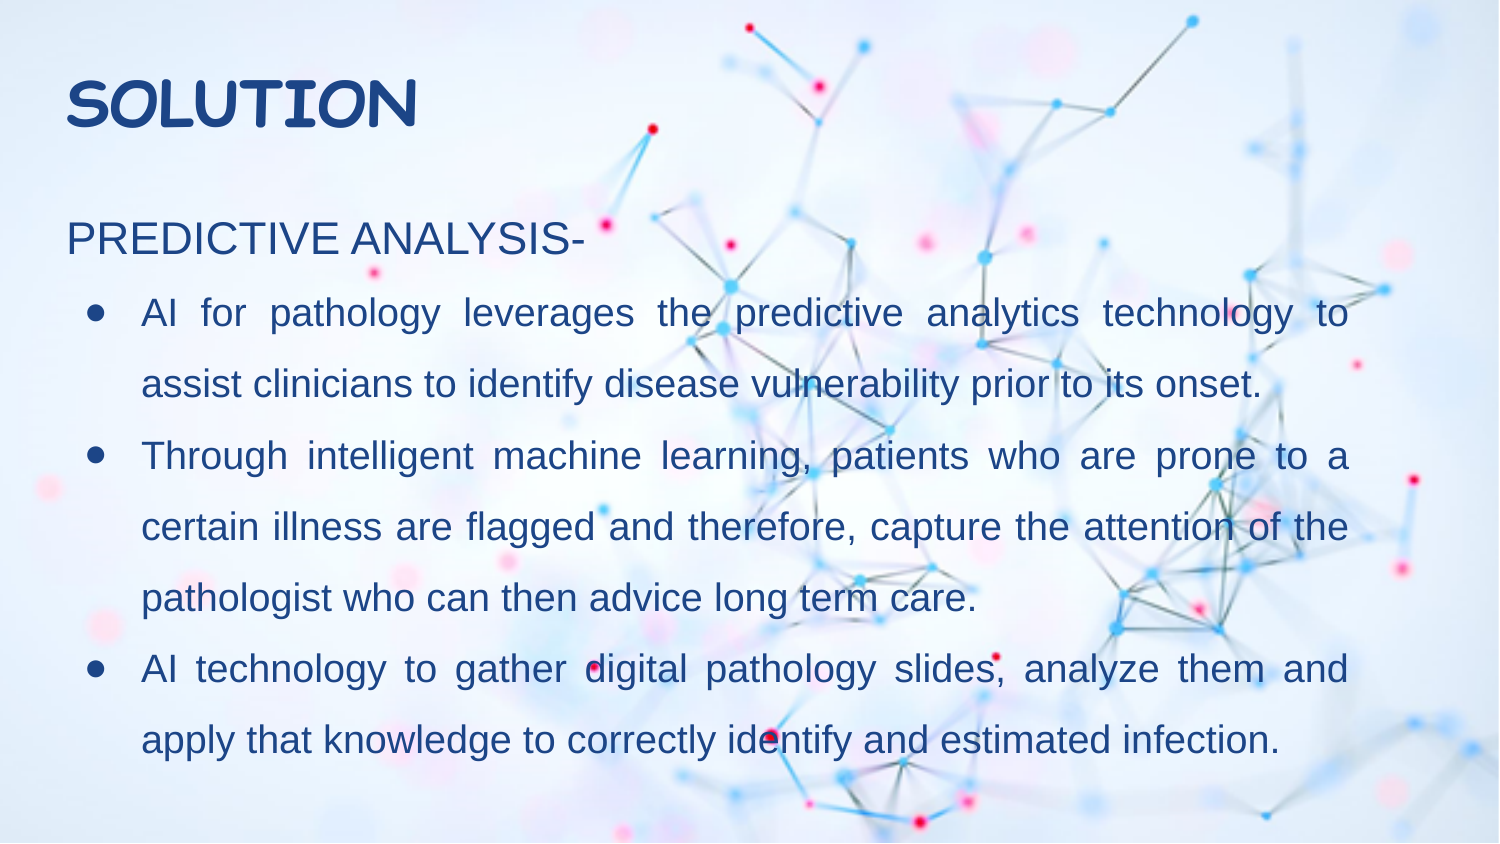

# SOLUTION

PREDICTIVE ANALYSIS-
AI for pathology leverages the predictive analytics technology to assist clinicians to identify disease vulnerability prior to its onset.
Through intelligent machine learning, patients who are prone to a certain illness are flagged and therefore, capture the attention of the pathologist who can then advice long term care.
AI technology to gather digital pathology slides, analyze them and apply that knowledge to correctly identify and estimated infection.